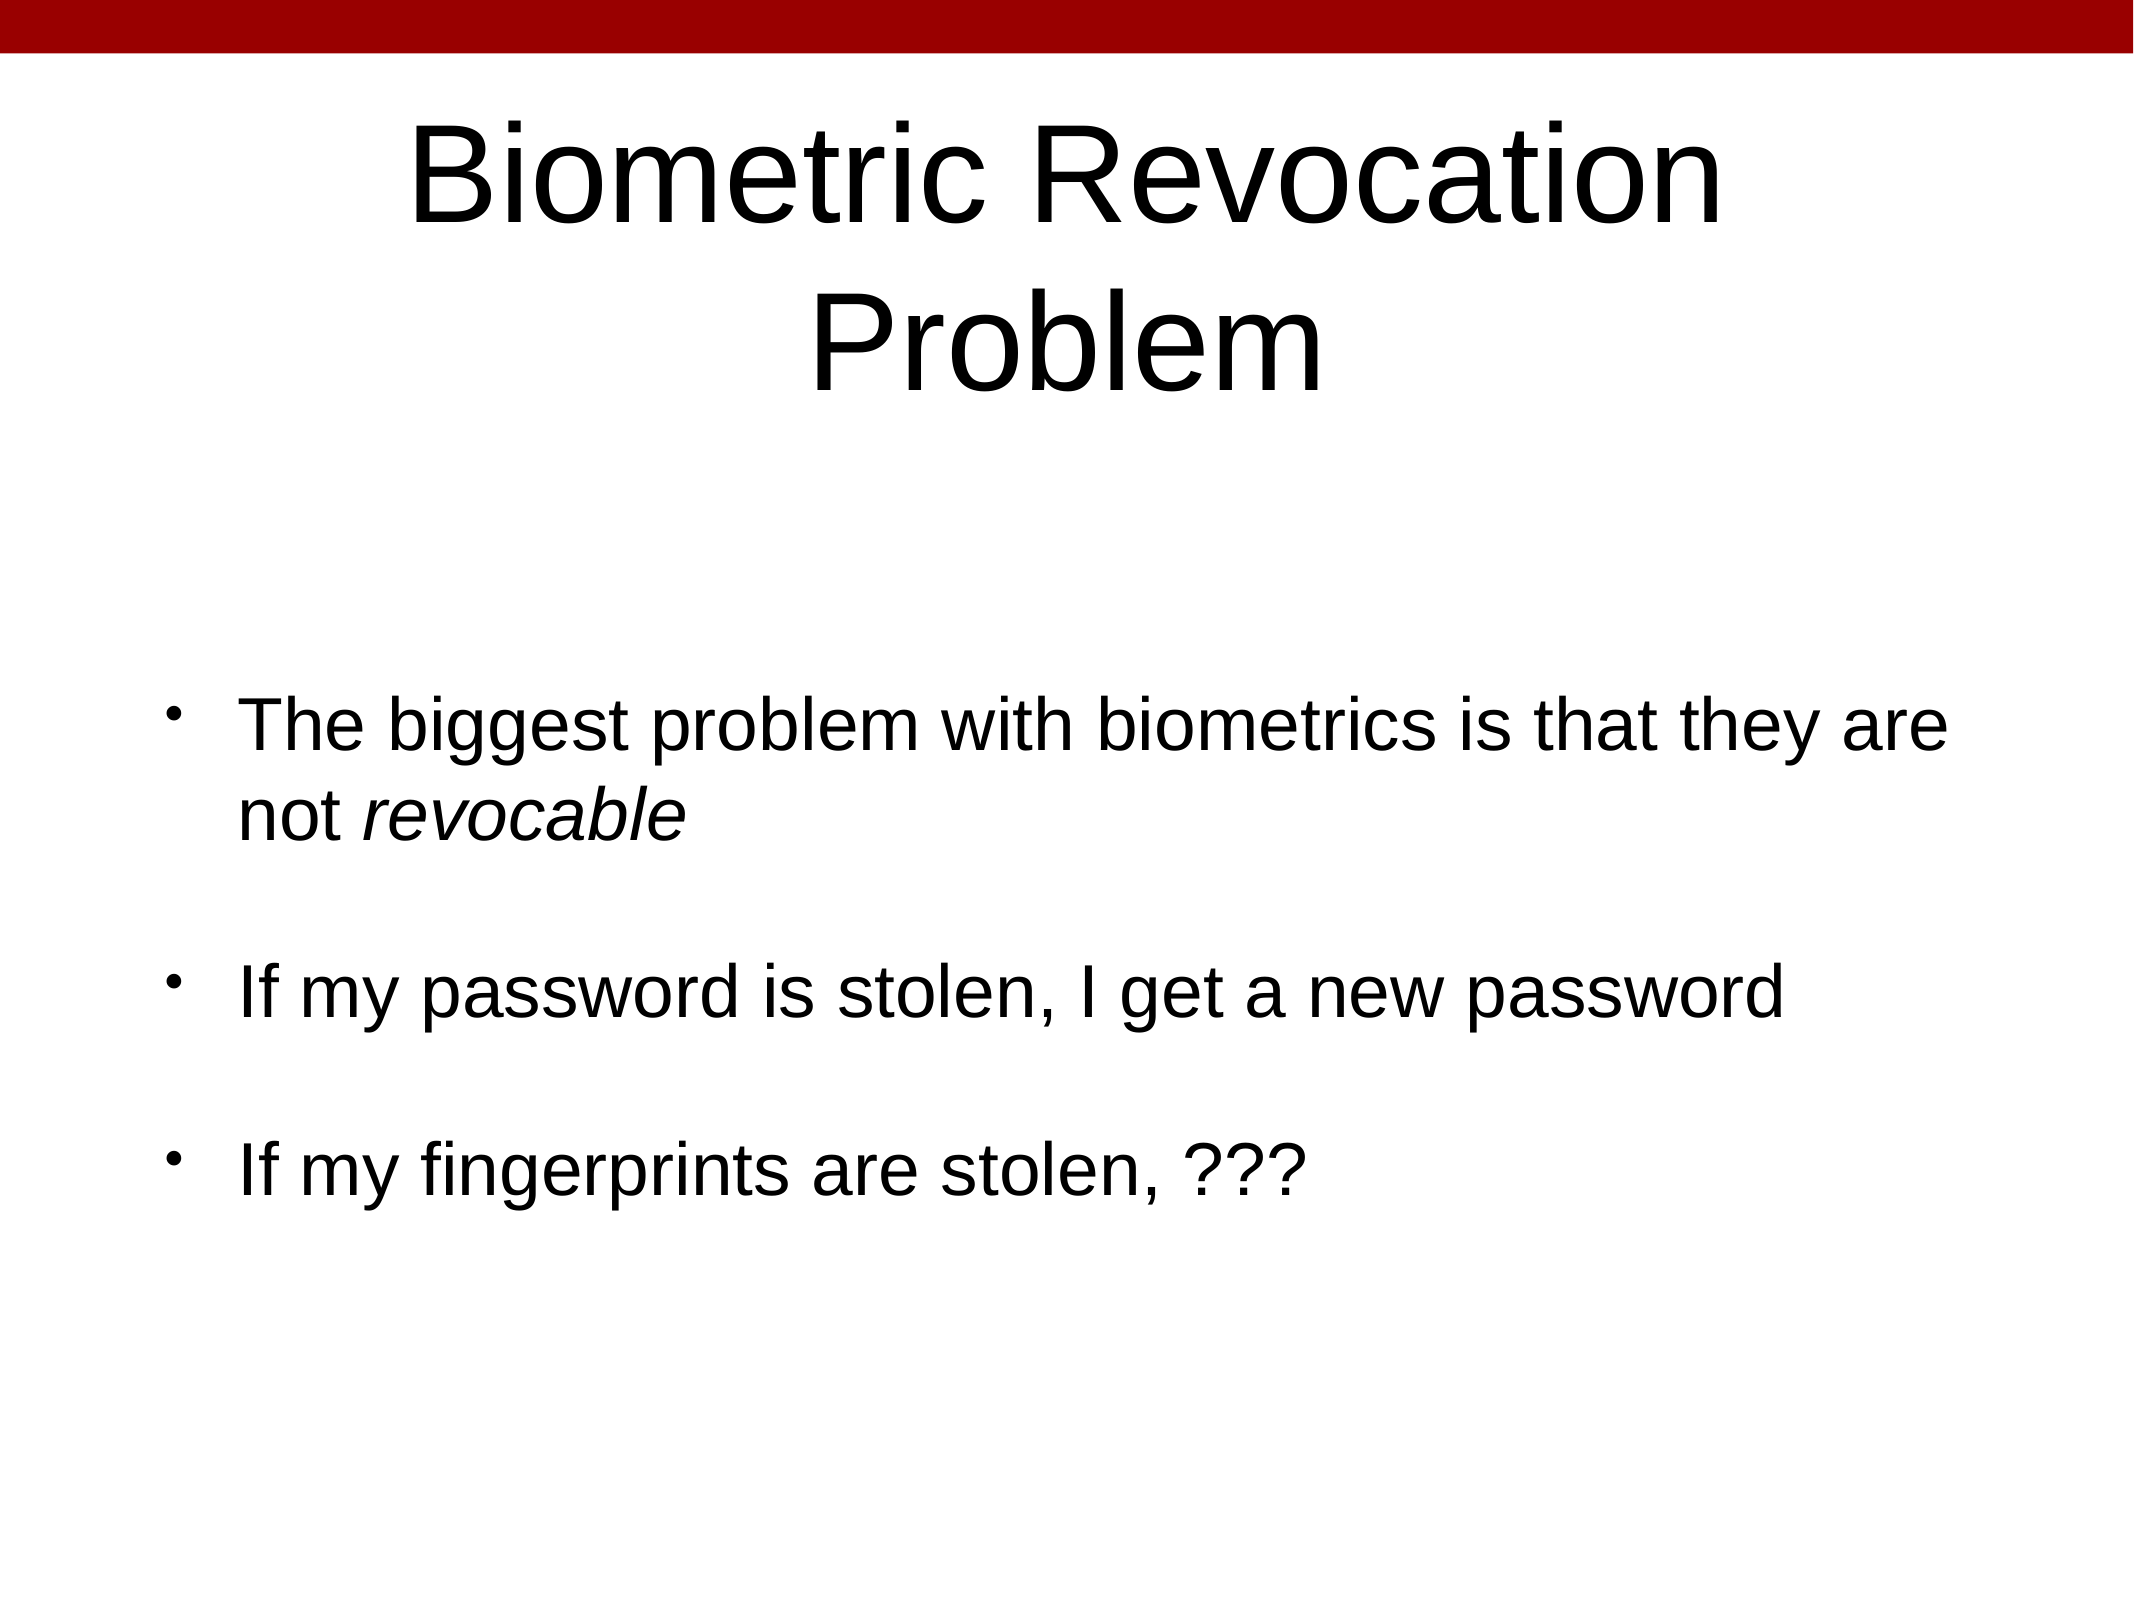

# Biometric Revocation Problem
The biggest problem with biometrics is that they are not revocable
If my password is stolen, I get a new password
If my fingerprints are stolen, ???